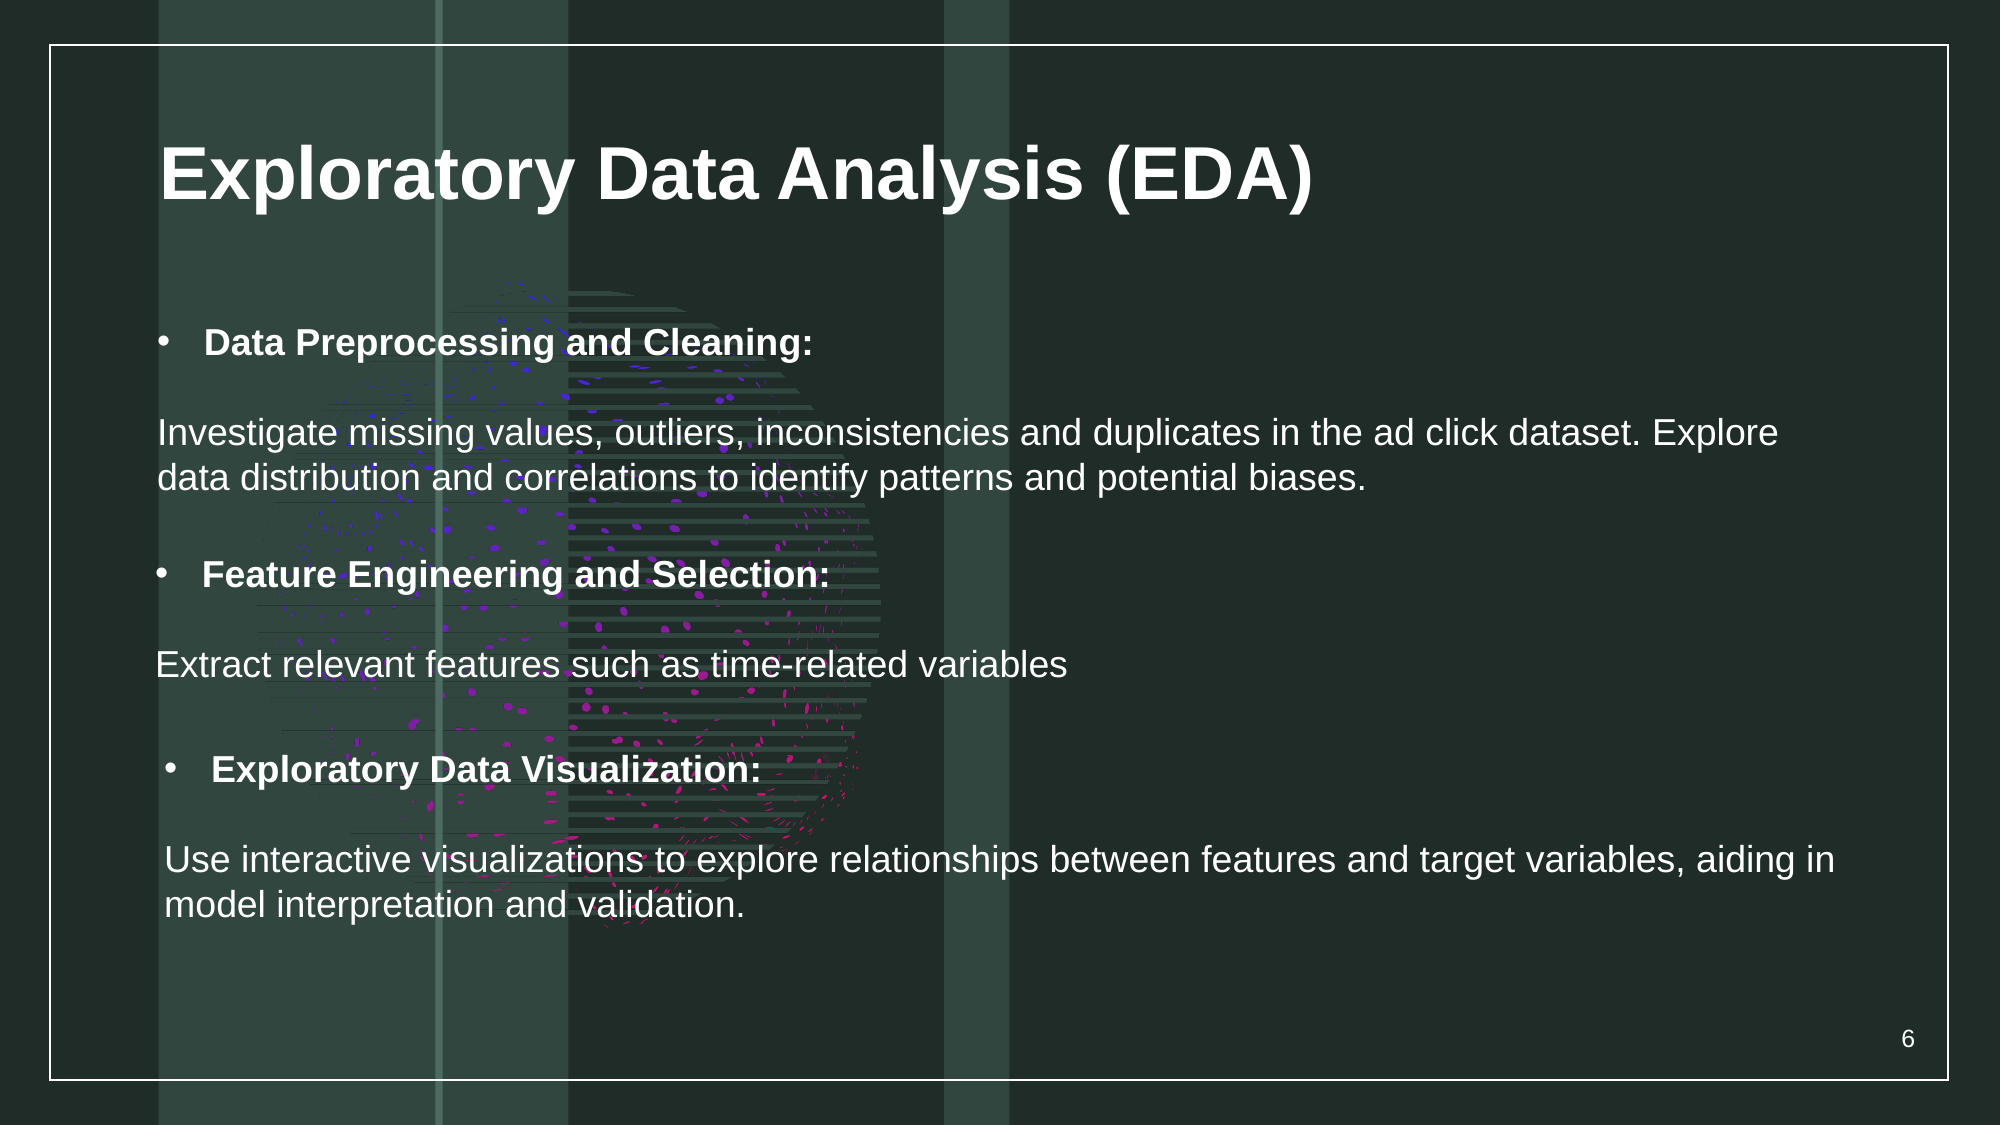

Exploratory Data Analysis (EDA)
Data Preprocessing and Cleaning:

Investigate missing values, outliers, inconsistencies and duplicates in the ad click dataset. Explore data distribution and correlations to identify patterns and potential biases.
Feature Engineering and Selection:

Extract relevant features such as time-related variables
Exploratory Data Visualization:

Use interactive visualizations to explore relationships between features and target variables, aiding in model interpretation and validation.
6